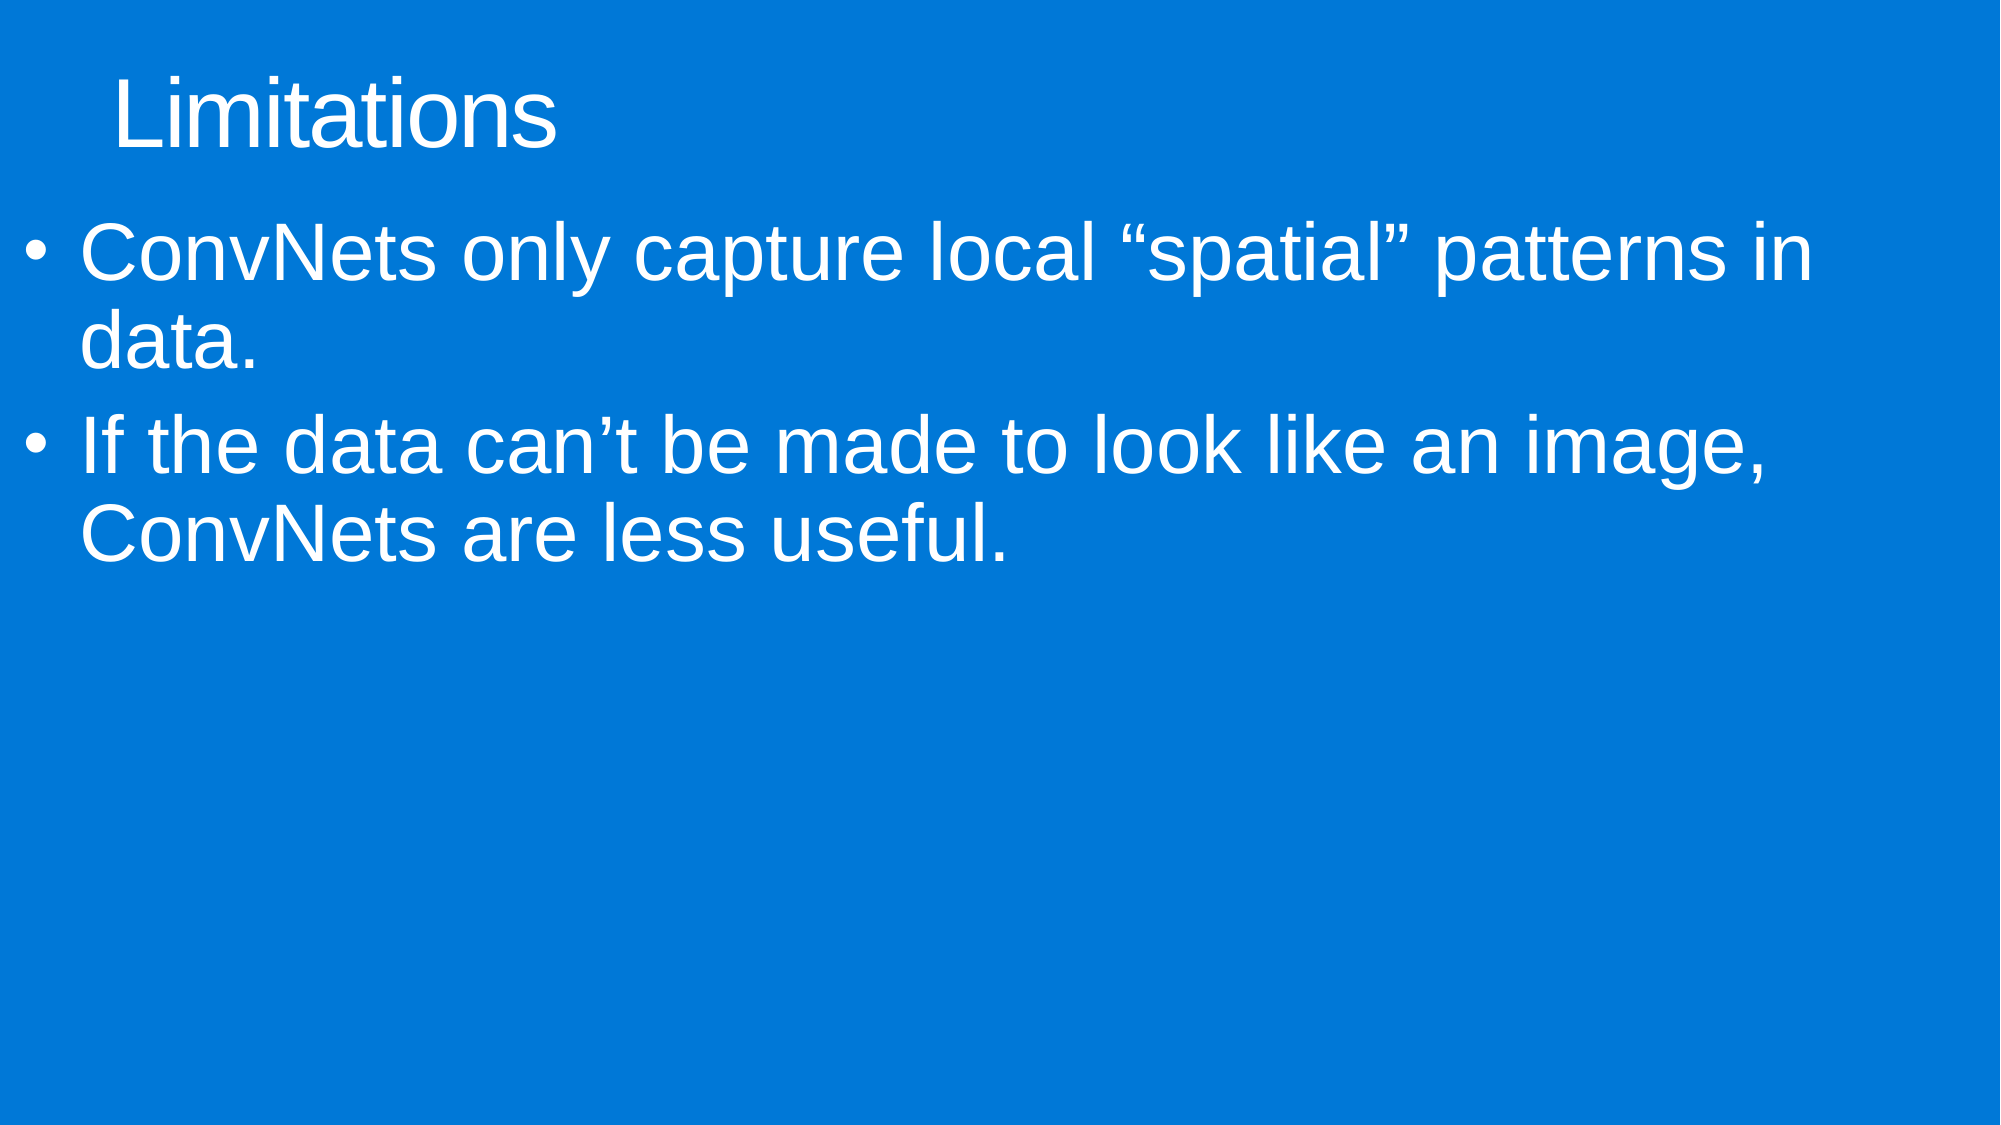

Limitations
ConvNets only capture local “spatial” patterns in data.
If the data can’t be made to look like an image, ConvNets are less useful.